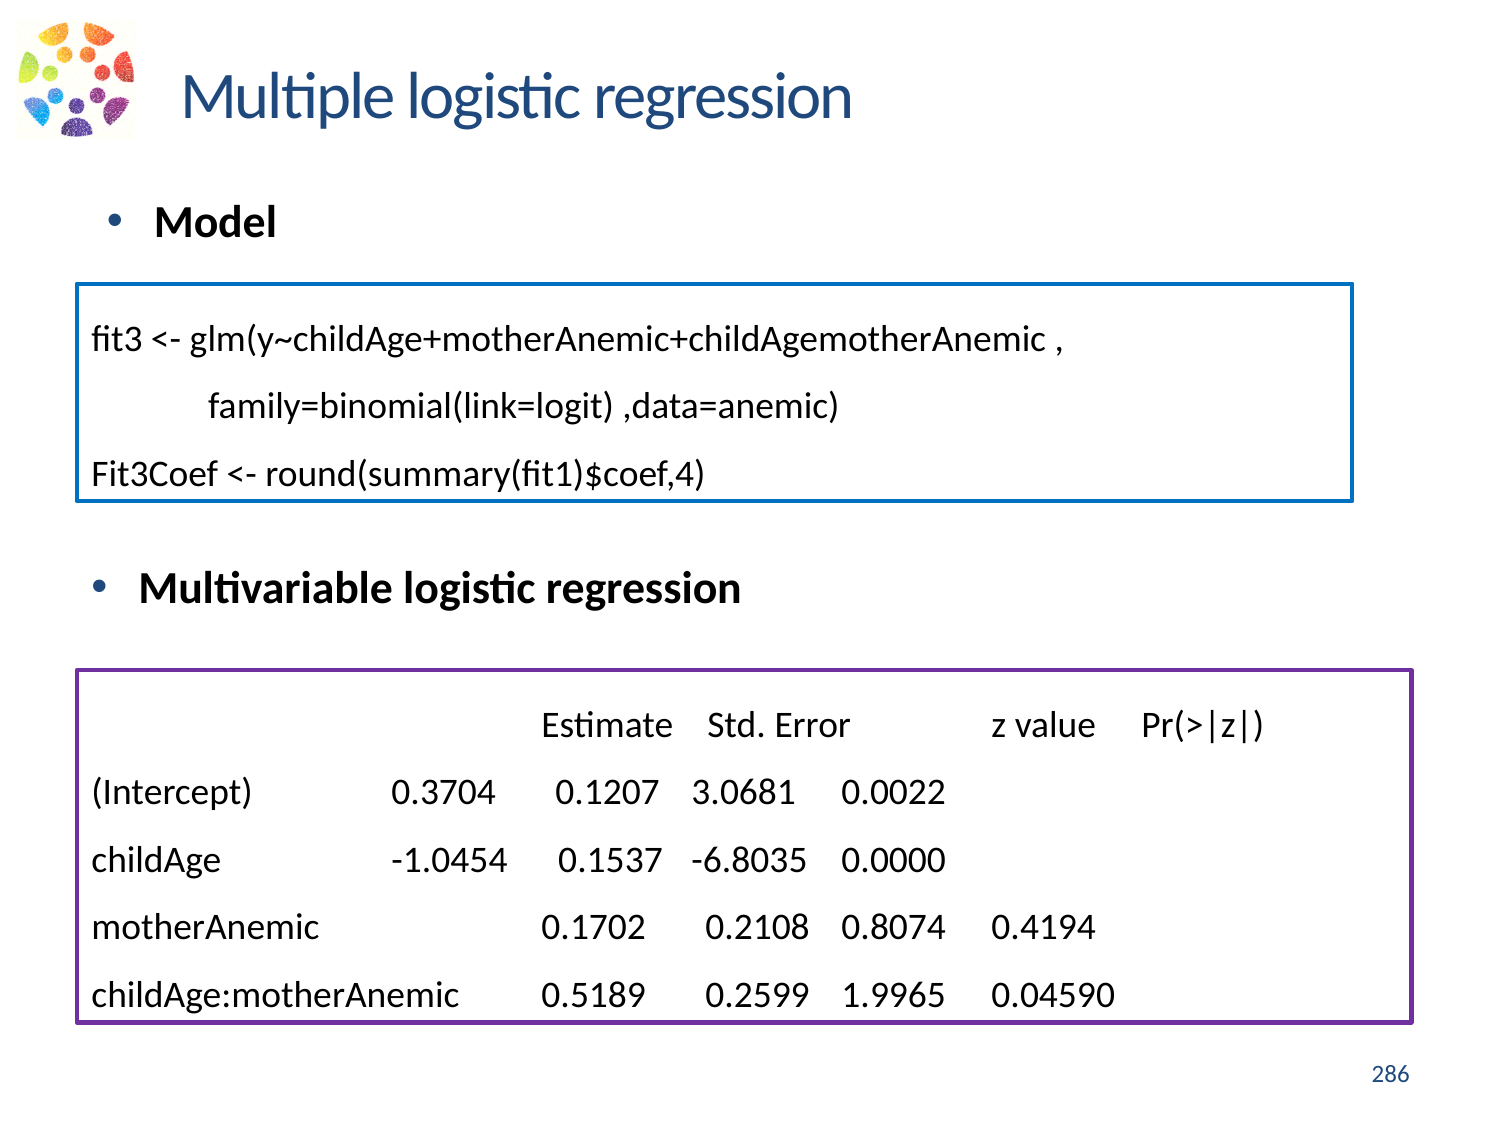

Multiple logistic regression
Model
fit3 <- glm(y~childAge+motherAnemic+childAgemotherAnemic , family=binomial(link=logit) ,data=anemic)
Fit3Coef <- round(summary(fit1)$coef,4)
Multivariable logistic regression
  	 		Estimate    Std. Error 	z value 	Pr(>|z|)
(Intercept)             	0.3704       0.1207  	3.0681   	0.0022
childAge               	-1.0454      0.1537 	-6.8035  	0.0000
motherAnemic            	0.1702       0.2108  	0.8074   	0.4194
childAge:motherAnemic   	0.5189       0.2599  	1.9965   	0.04590

286